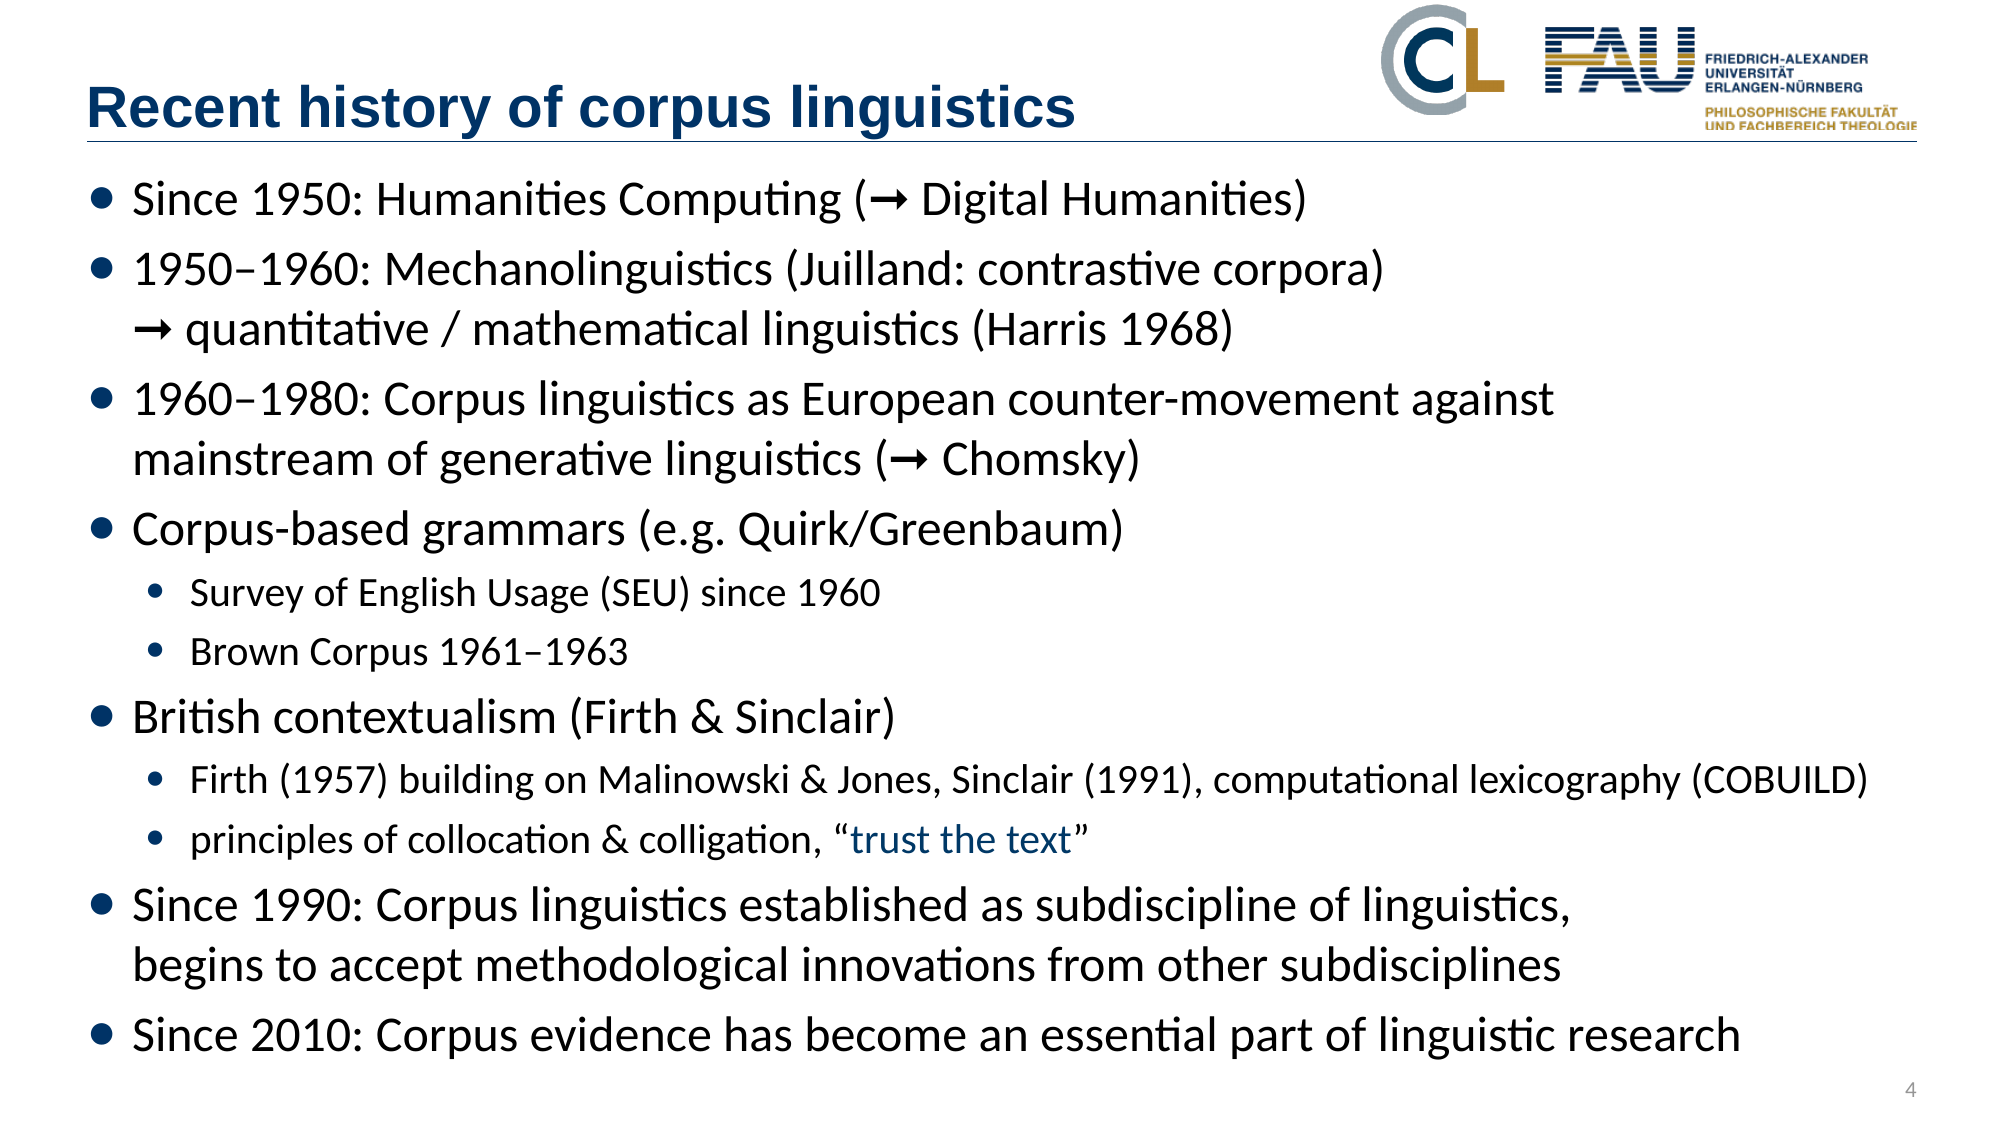

# Recent history of corpus linguistics
Since 1950: Humanities Computing (➞ Digital Humanities)
1950–1960: Mechanolinguistics (Juilland: contrastive corpora)
➞ quantitative / mathematical linguistics (Harris 1968)
1960–1980: Corpus linguistics as European counter-movement against
mainstream of generative linguistics (➞ Chomsky)
Corpus-based grammars (e.g. Quirk/Greenbaum)
Survey of English Usage (SEU) since 1960
Brown Corpus 1961–1963
British contextualism (Firth & Sinclair)
Firth (1957) building on Malinowski & Jones, Sinclair (1991), computational lexicography (COBUILD)
principles of collocation & colligation, “trust the text”
Since 1990: Corpus linguistics established as subdiscipline of linguistics,
begins to accept methodological innovations from other subdisciplines
Since 2010: Corpus evidence has become an essential part of linguistic research
4